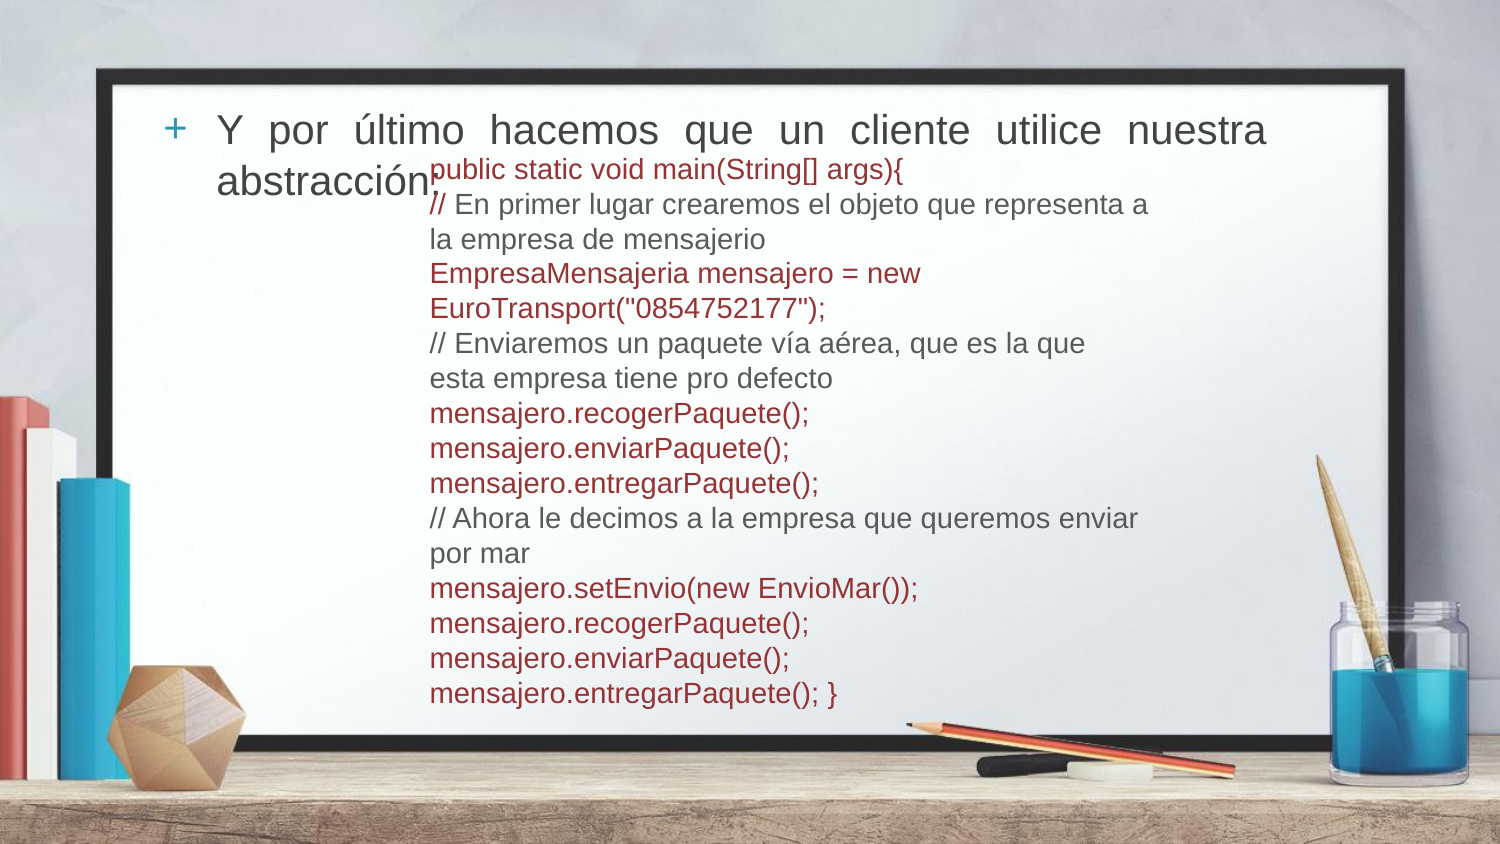

Y por último hacemos que un cliente utilice nuestra abstracción:
public static void main(String[] args){
// En primer lugar crearemos el objeto que representa a la empresa de mensajerio
EmpresaMensajeria mensajero = new EuroTransport("0854752177");
// Enviaremos un paquete vía aérea, que es la que esta empresa tiene pro defecto mensajero.recogerPaquete(); mensajero.enviarPaquete(); mensajero.entregarPaquete();
// Ahora le decimos a la empresa que queremos enviar por mar
mensajero.setEnvio(new EnvioMar()); mensajero.recogerPaquete(); mensajero.enviarPaquete(); mensajero.entregarPaquete(); }